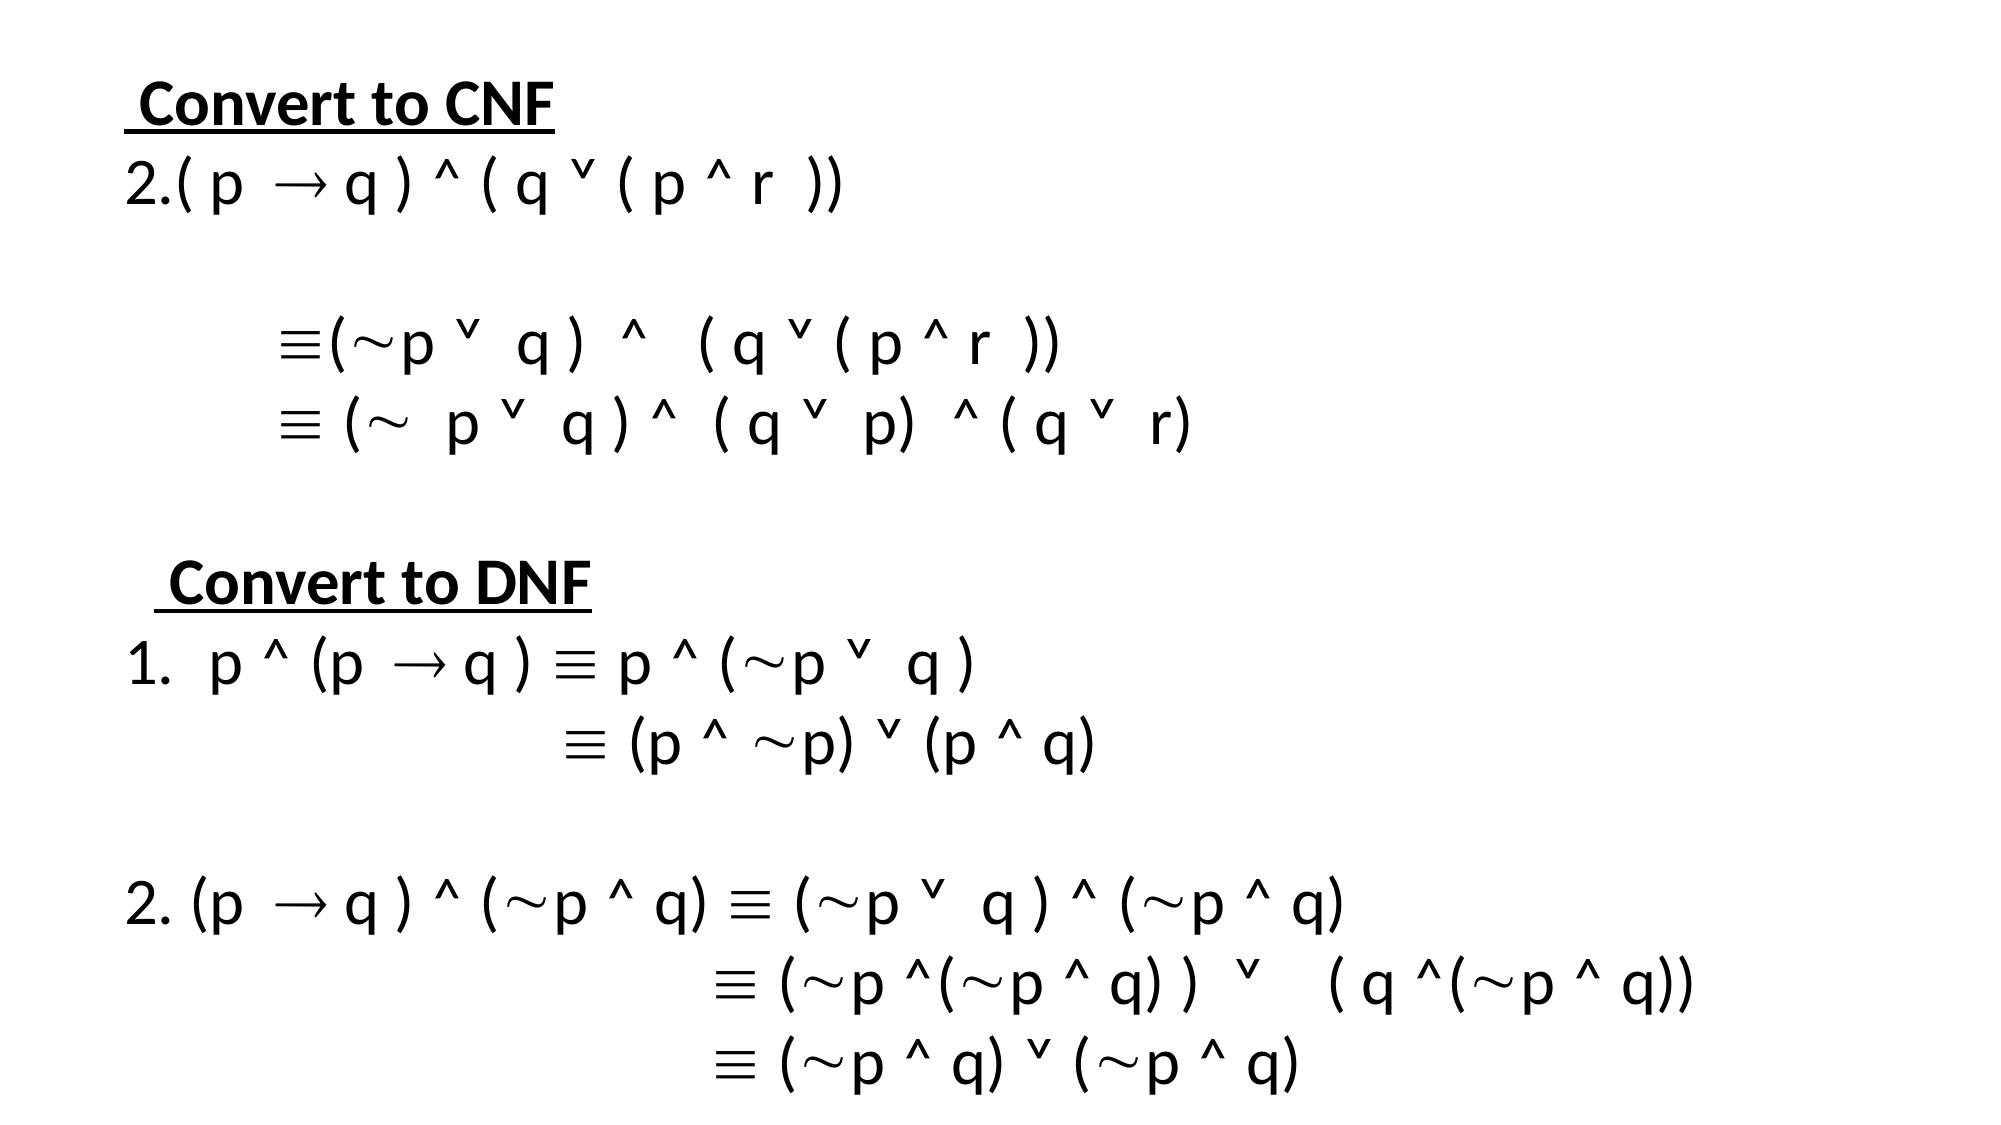

Convert to CNF
2.( p  → q ) ˄ ( q ˅ ( p ˄ r  ))

 	≡(∼p ˅  q )  ˄   ( q ˅ ( p ˄ r  ))
 	≡ (∼  p ˅  q ) ˄  ( q ˅  p)  ˄ ( q ˅  r)

   Convert to DNF
p ˄ (p  → q ) ≡ p ˄ (∼p ˅  q )
                             ≡ (p ˄ ∼p) ˅ (p ˄ q)

2. (p  → q ) ˄ (∼p ˄ q) ≡ (∼p ˅  q ) ˄ (∼p ˄ q)
                                       ≡ (∼p ˄(∼p ˄ q) )  ˅    ( q ˄(∼p ˄ q))
			         ≡ (∼p ˄ q) ˅ (∼p ˄ q)